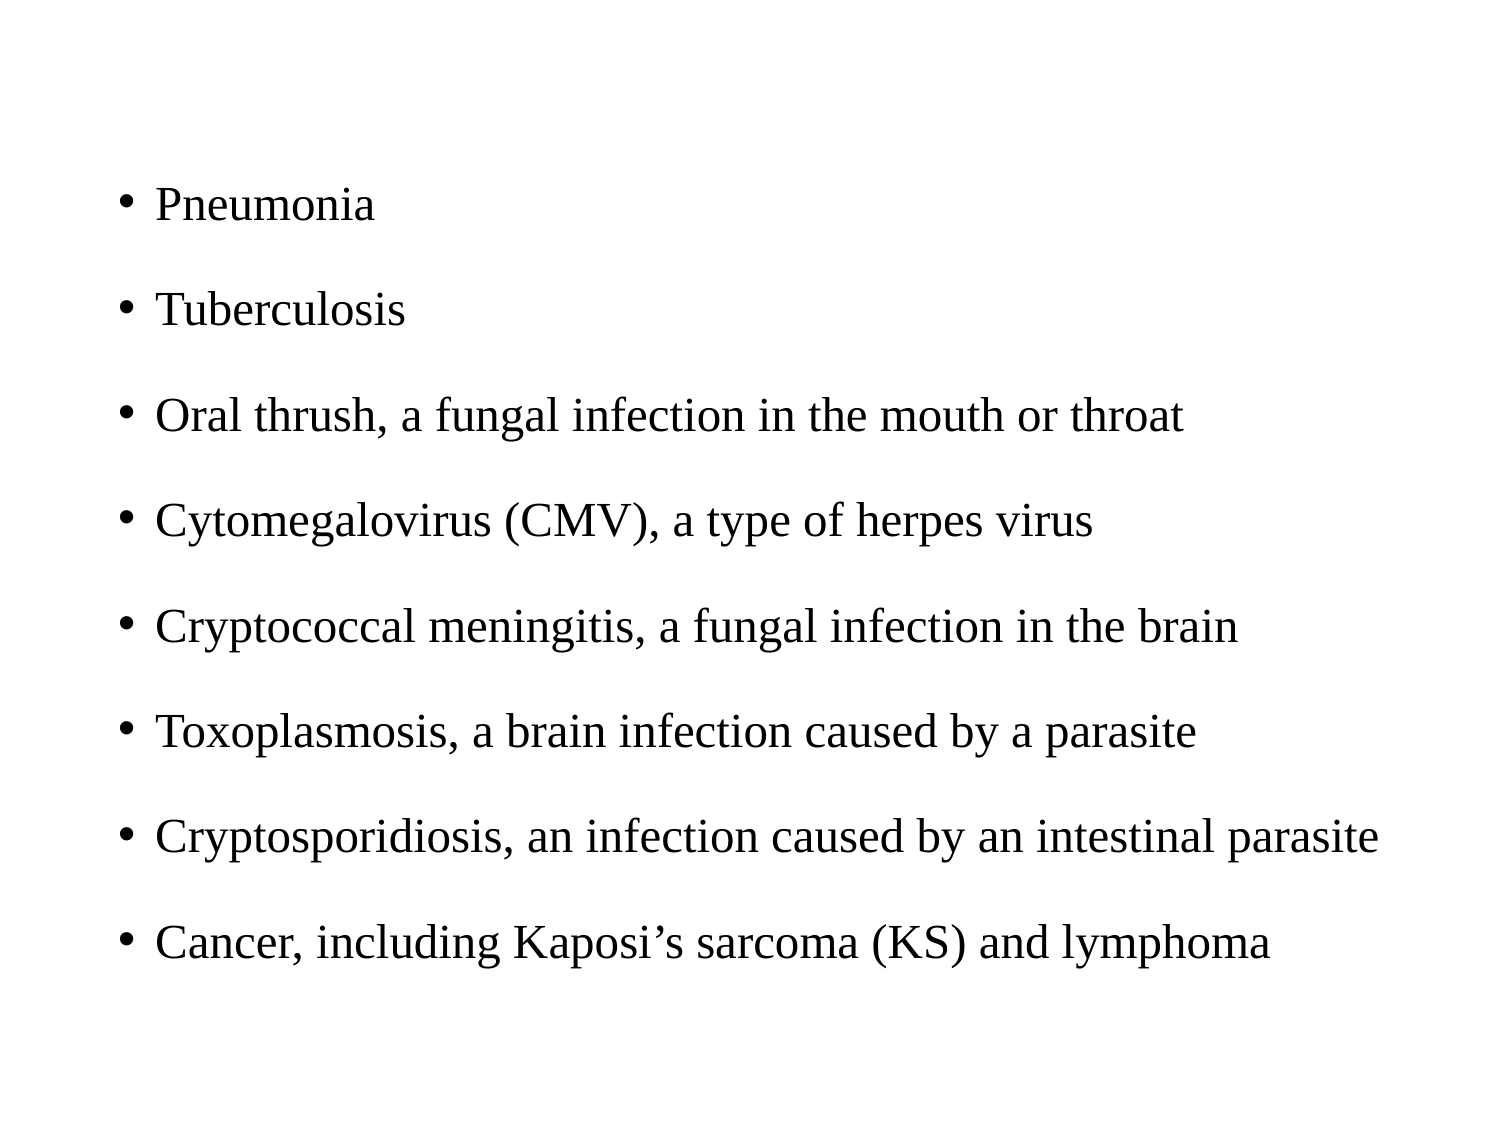

Pneumonia
Tuberculosis
Oral thrush, a fungal infection in the mouth or throat
Cytomegalovirus (CMV), a type of herpes virus
Cryptococcal meningitis, a fungal infection in the brain
Toxoplasmosis, a brain infection caused by a parasite
Cryptosporidiosis, an infection caused by an intestinal parasite
Cancer, including Kaposi’s sarcoma (KS) and lymphoma